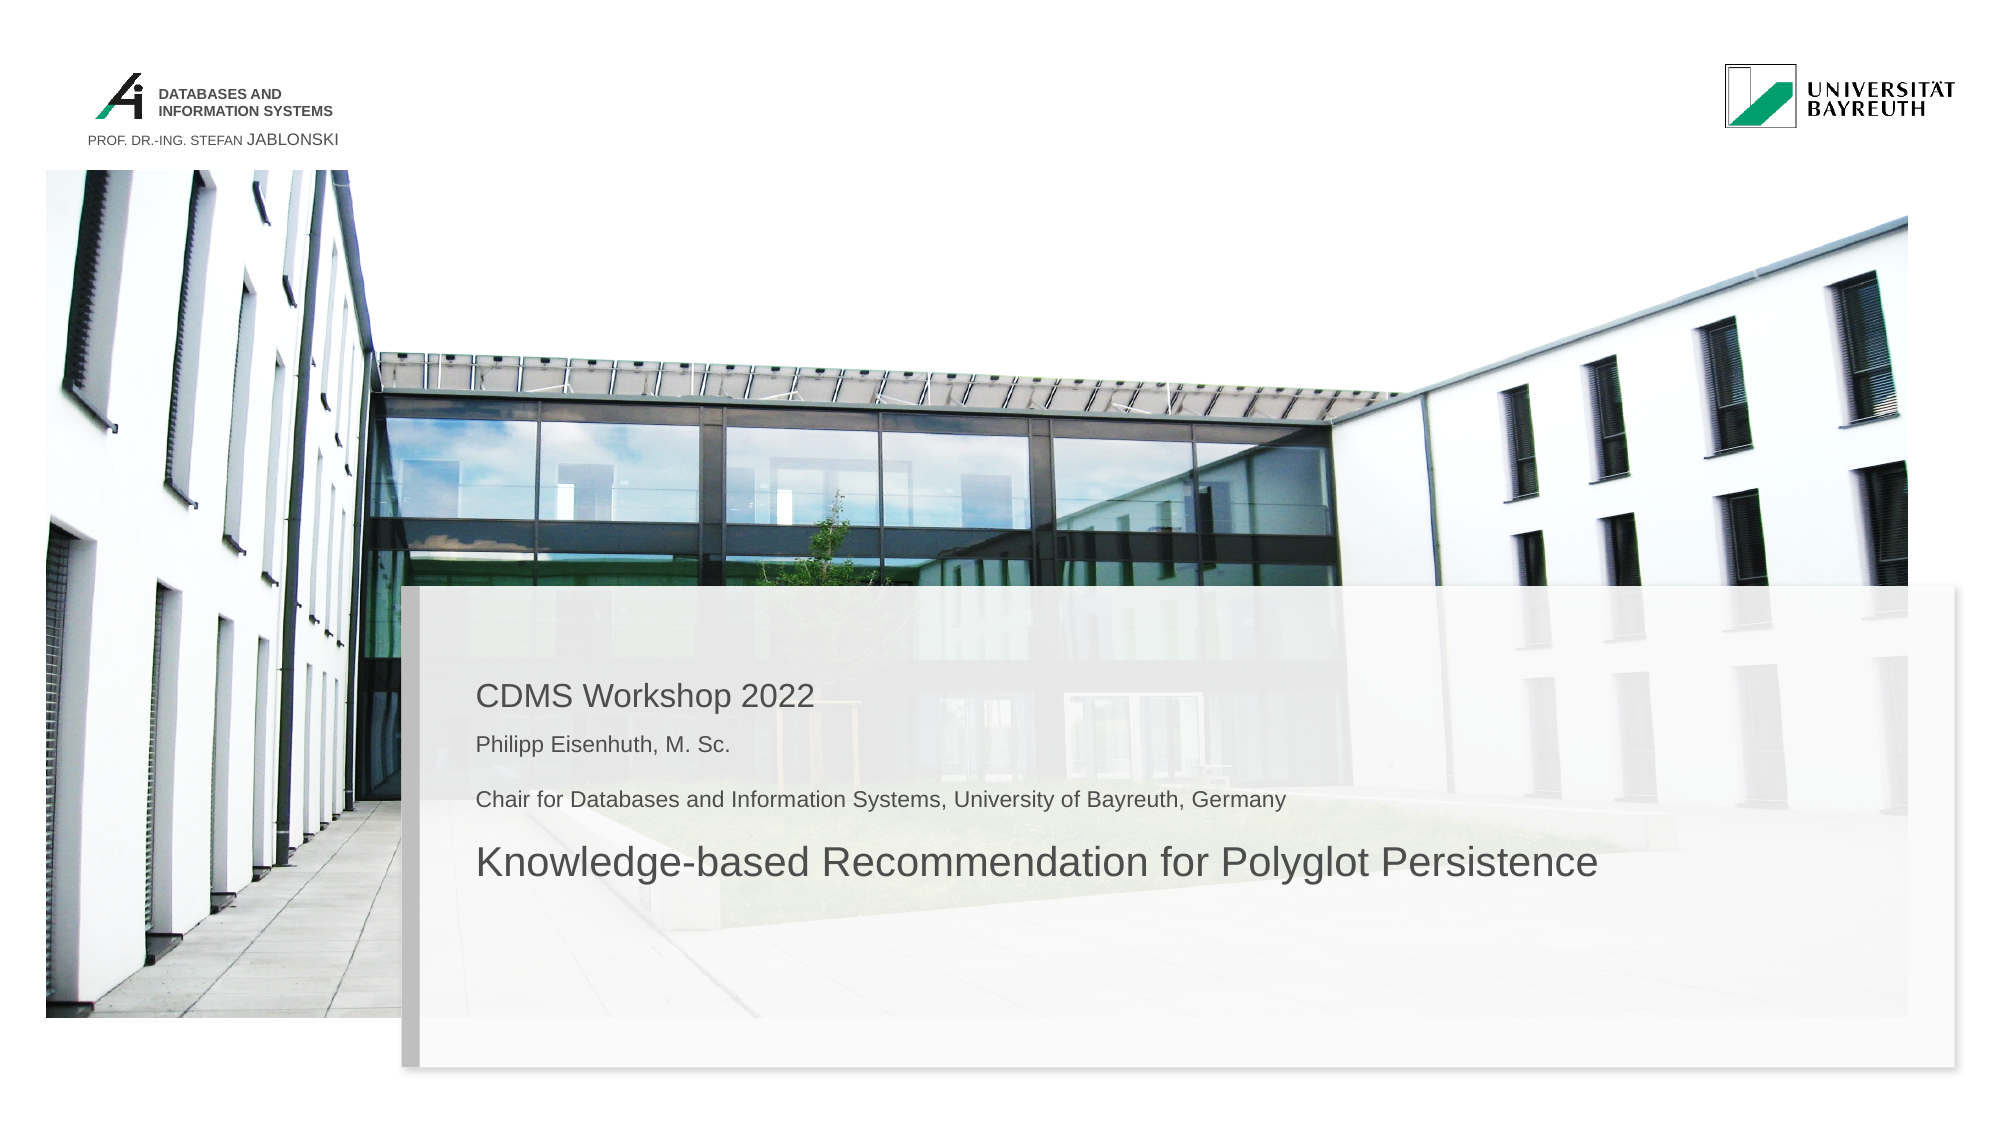

CDMS Workshop 2022
# Philipp Eisenhuth, M. Sc. Chair for Databases and Information Systems, University of Bayreuth, Germany
Knowledge-based Recommendation for Polyglot Persistence